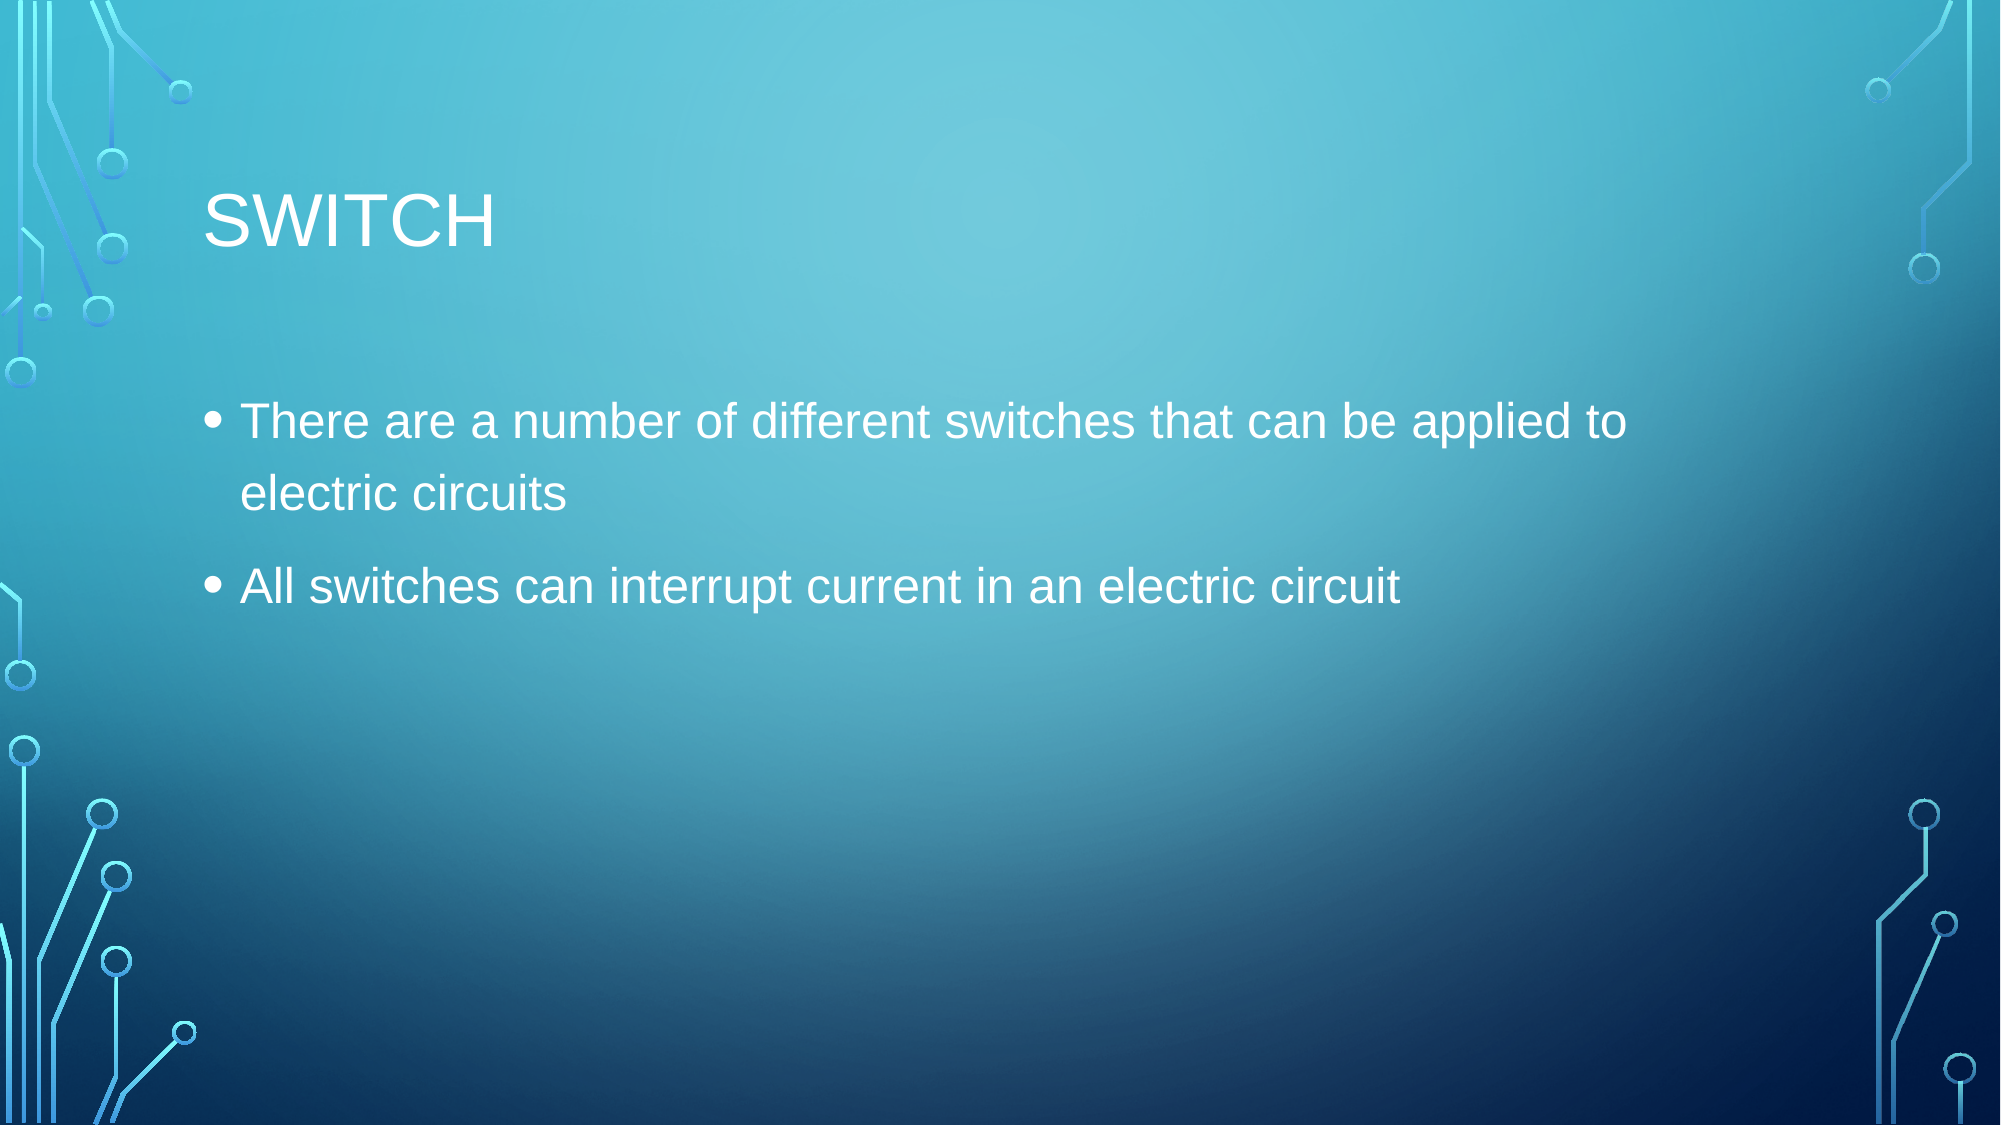

# switch
There are a number of different switches that can be applied to electric circuits
All switches can interrupt current in an electric circuit